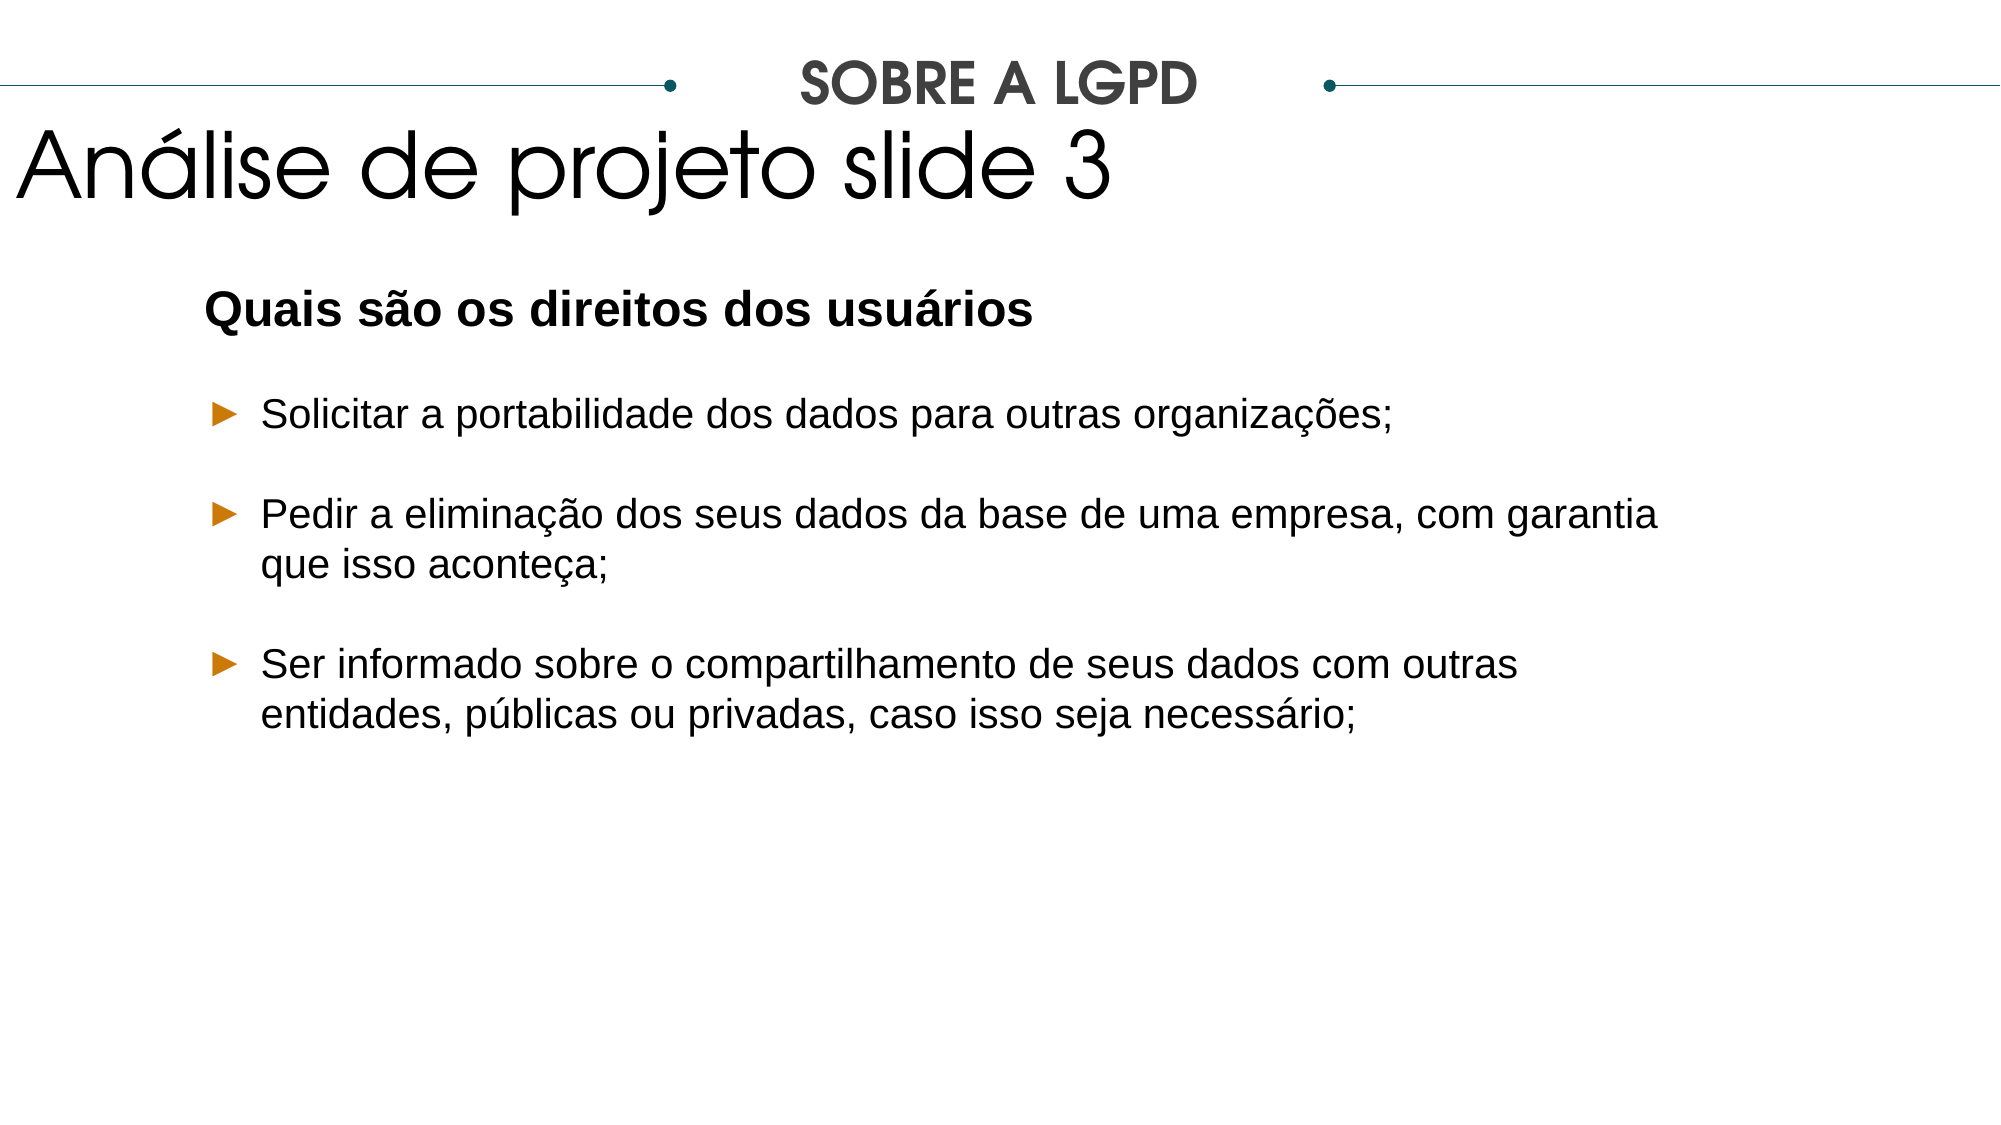

SOBRE A LGPD
Análise de projeto slide 3
Quais são os direitos dos usuários

Solicitar a portabilidade dos dados para outras organizações;

Pedir a eliminação dos seus dados da base de uma empresa, com garantia que isso aconteça;

Ser informado sobre o compartilhamento de seus dados com outras entidades, públicas ou privadas, caso isso seja necessário;